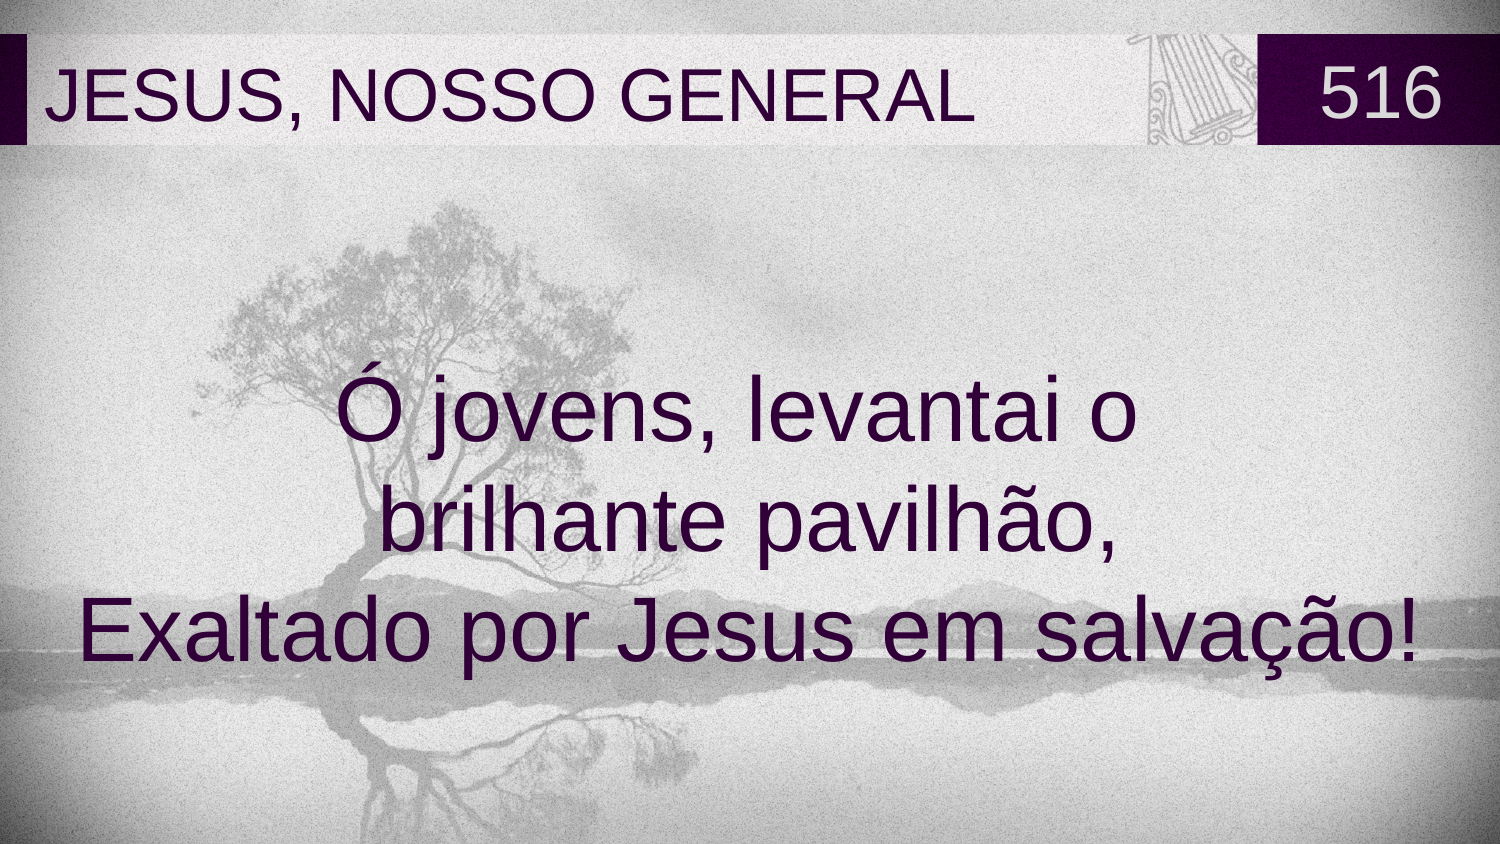

# JESUS, NOSSO GENERAL
516
Ó jovens, levantai o
brilhante pavilhão,
Exaltado por Jesus em salvação!